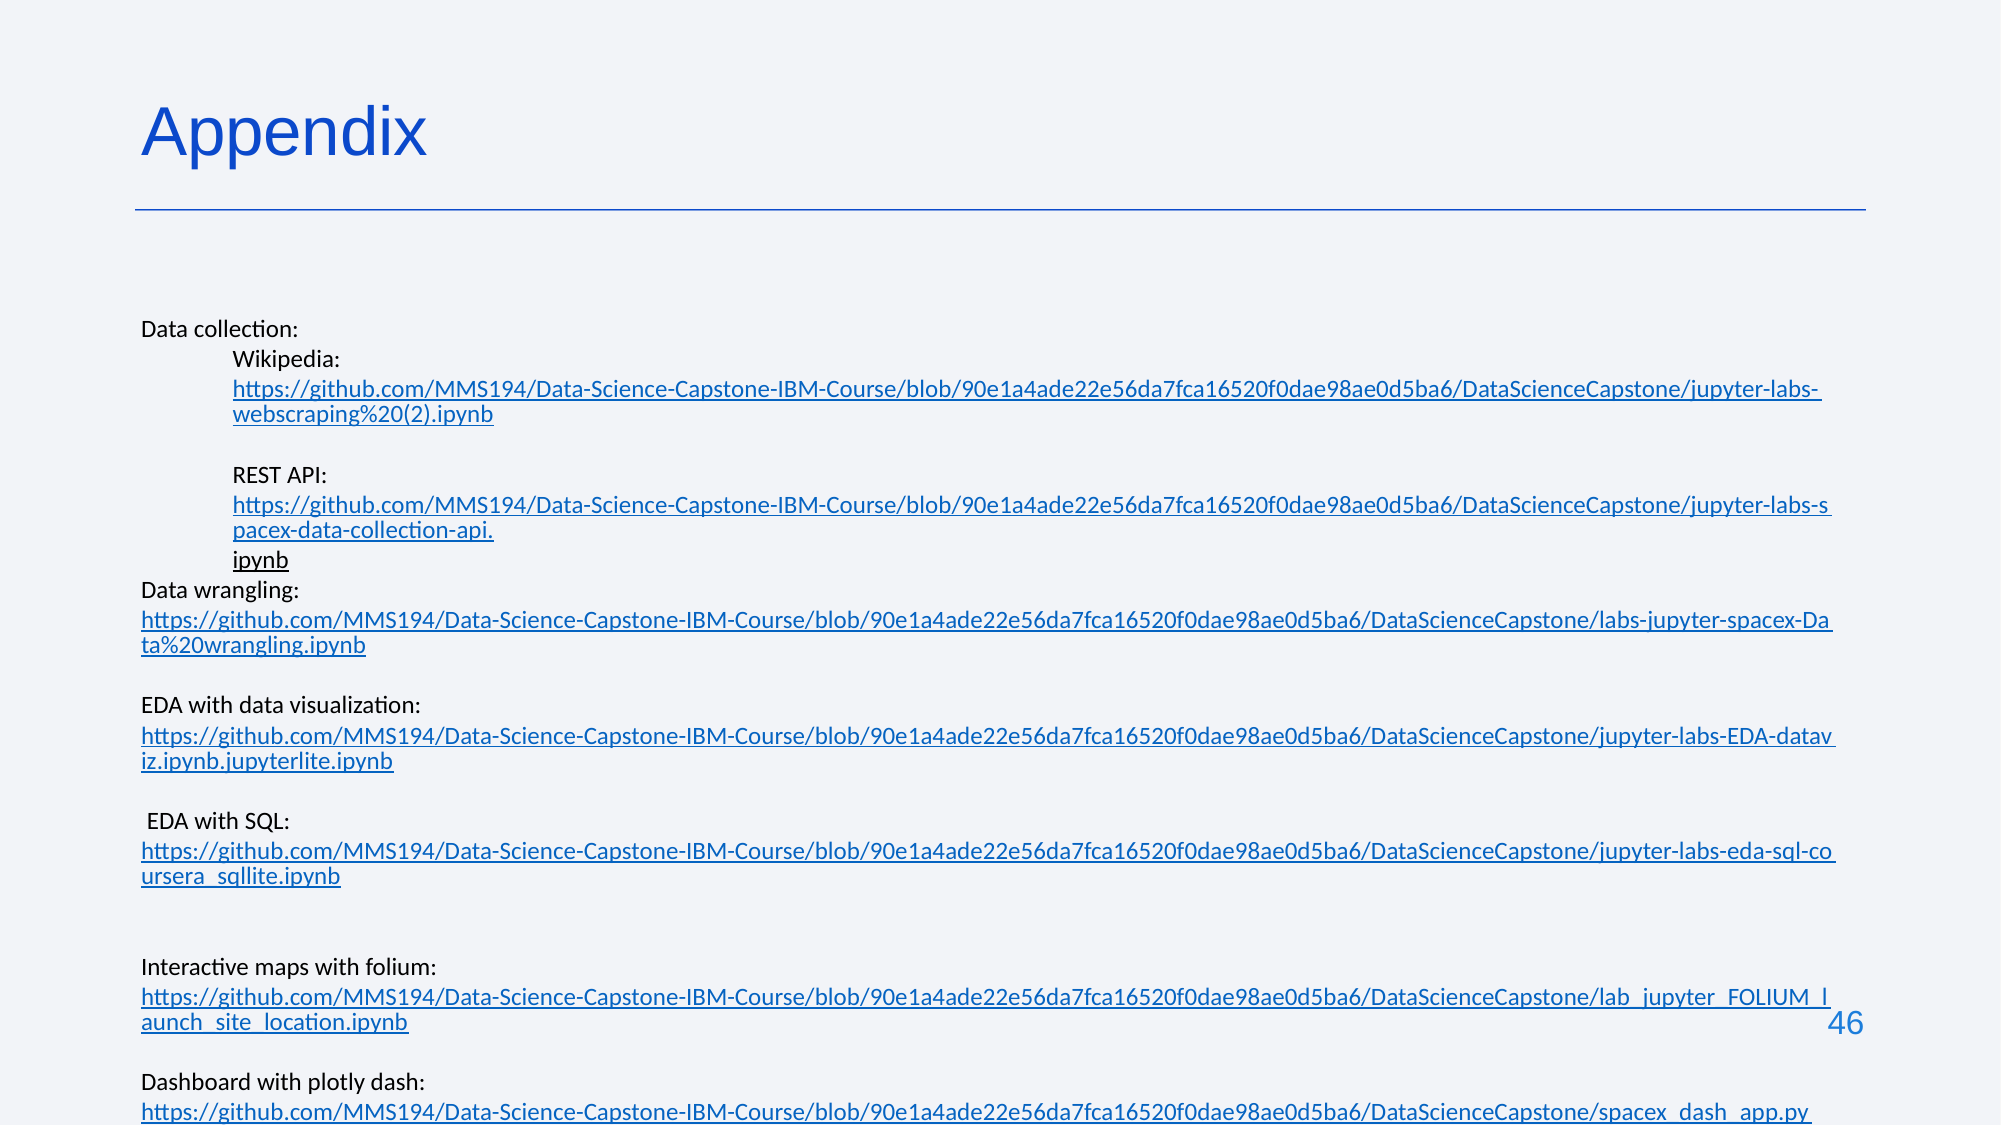

Appendix
Data collection:
Wikipedia: https://github.com/MMS194/Data-Science-Capstone-IBM-Course/blob/90e1a4ade22e56da7fca16520f0dae98ae0d5ba6/DataScienceCapstone/jupyter-labs-webscraping%20(2).ipynb
REST API: https://github.com/MMS194/Data-Science-Capstone-IBM-Course/blob/90e1a4ade22e56da7fca16520f0dae98ae0d5ba6/DataScienceCapstone/jupyter-labs-spacex-data-collection-api.ipynb
Data wrangling: https://github.com/MMS194/Data-Science-Capstone-IBM-Course/blob/90e1a4ade22e56da7fca16520f0dae98ae0d5ba6/DataScienceCapstone/labs-jupyter-spacex-Data%20wrangling.ipynb
EDA with data visualization: https://github.com/MMS194/Data-Science-Capstone-IBM-Course/blob/90e1a4ade22e56da7fca16520f0dae98ae0d5ba6/DataScienceCapstone/jupyter-labs-EDA-dataviz.ipynb.jupyterlite.ipynb
 EDA with SQL: https://github.com/MMS194/Data-Science-Capstone-IBM-Course/blob/90e1a4ade22e56da7fca16520f0dae98ae0d5ba6/DataScienceCapstone/jupyter-labs-eda-sql-coursera_sqllite.ipynb

Interactive maps with folium: https://github.com/MMS194/Data-Science-Capstone-IBM-Course/blob/90e1a4ade22e56da7fca16520f0dae98ae0d5ba6/DataScienceCapstone/lab_jupyter_FOLIUM_launch_site_location.ipynb
Dashboard with plotly dash: https://github.com/MMS194/Data-Science-Capstone-IBM-Course/blob/90e1a4ade22e56da7fca16520f0dae98ae0d5ba6/DataScienceCapstone/spacex_dash_app.py
46